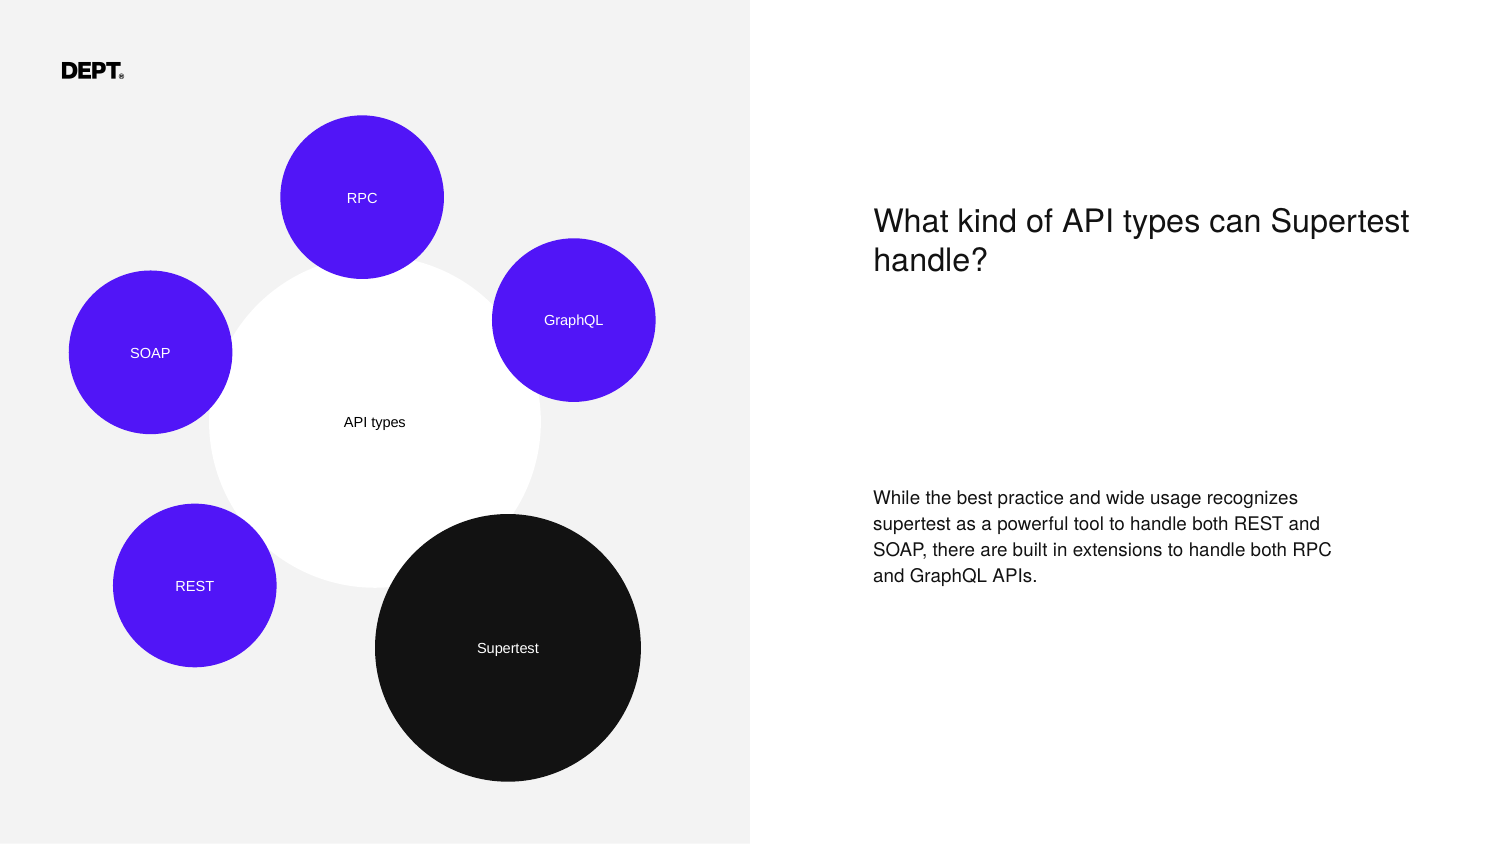

RPC
What kind of API types can Supertest handle?
GraphQL
API types
SOAP
While the best practice and wide usage recognizes supertest as a powerful tool to handle both REST and SOAP, there are built in extensions to handle both RPC and GraphQL APIs.
REST
Supertest